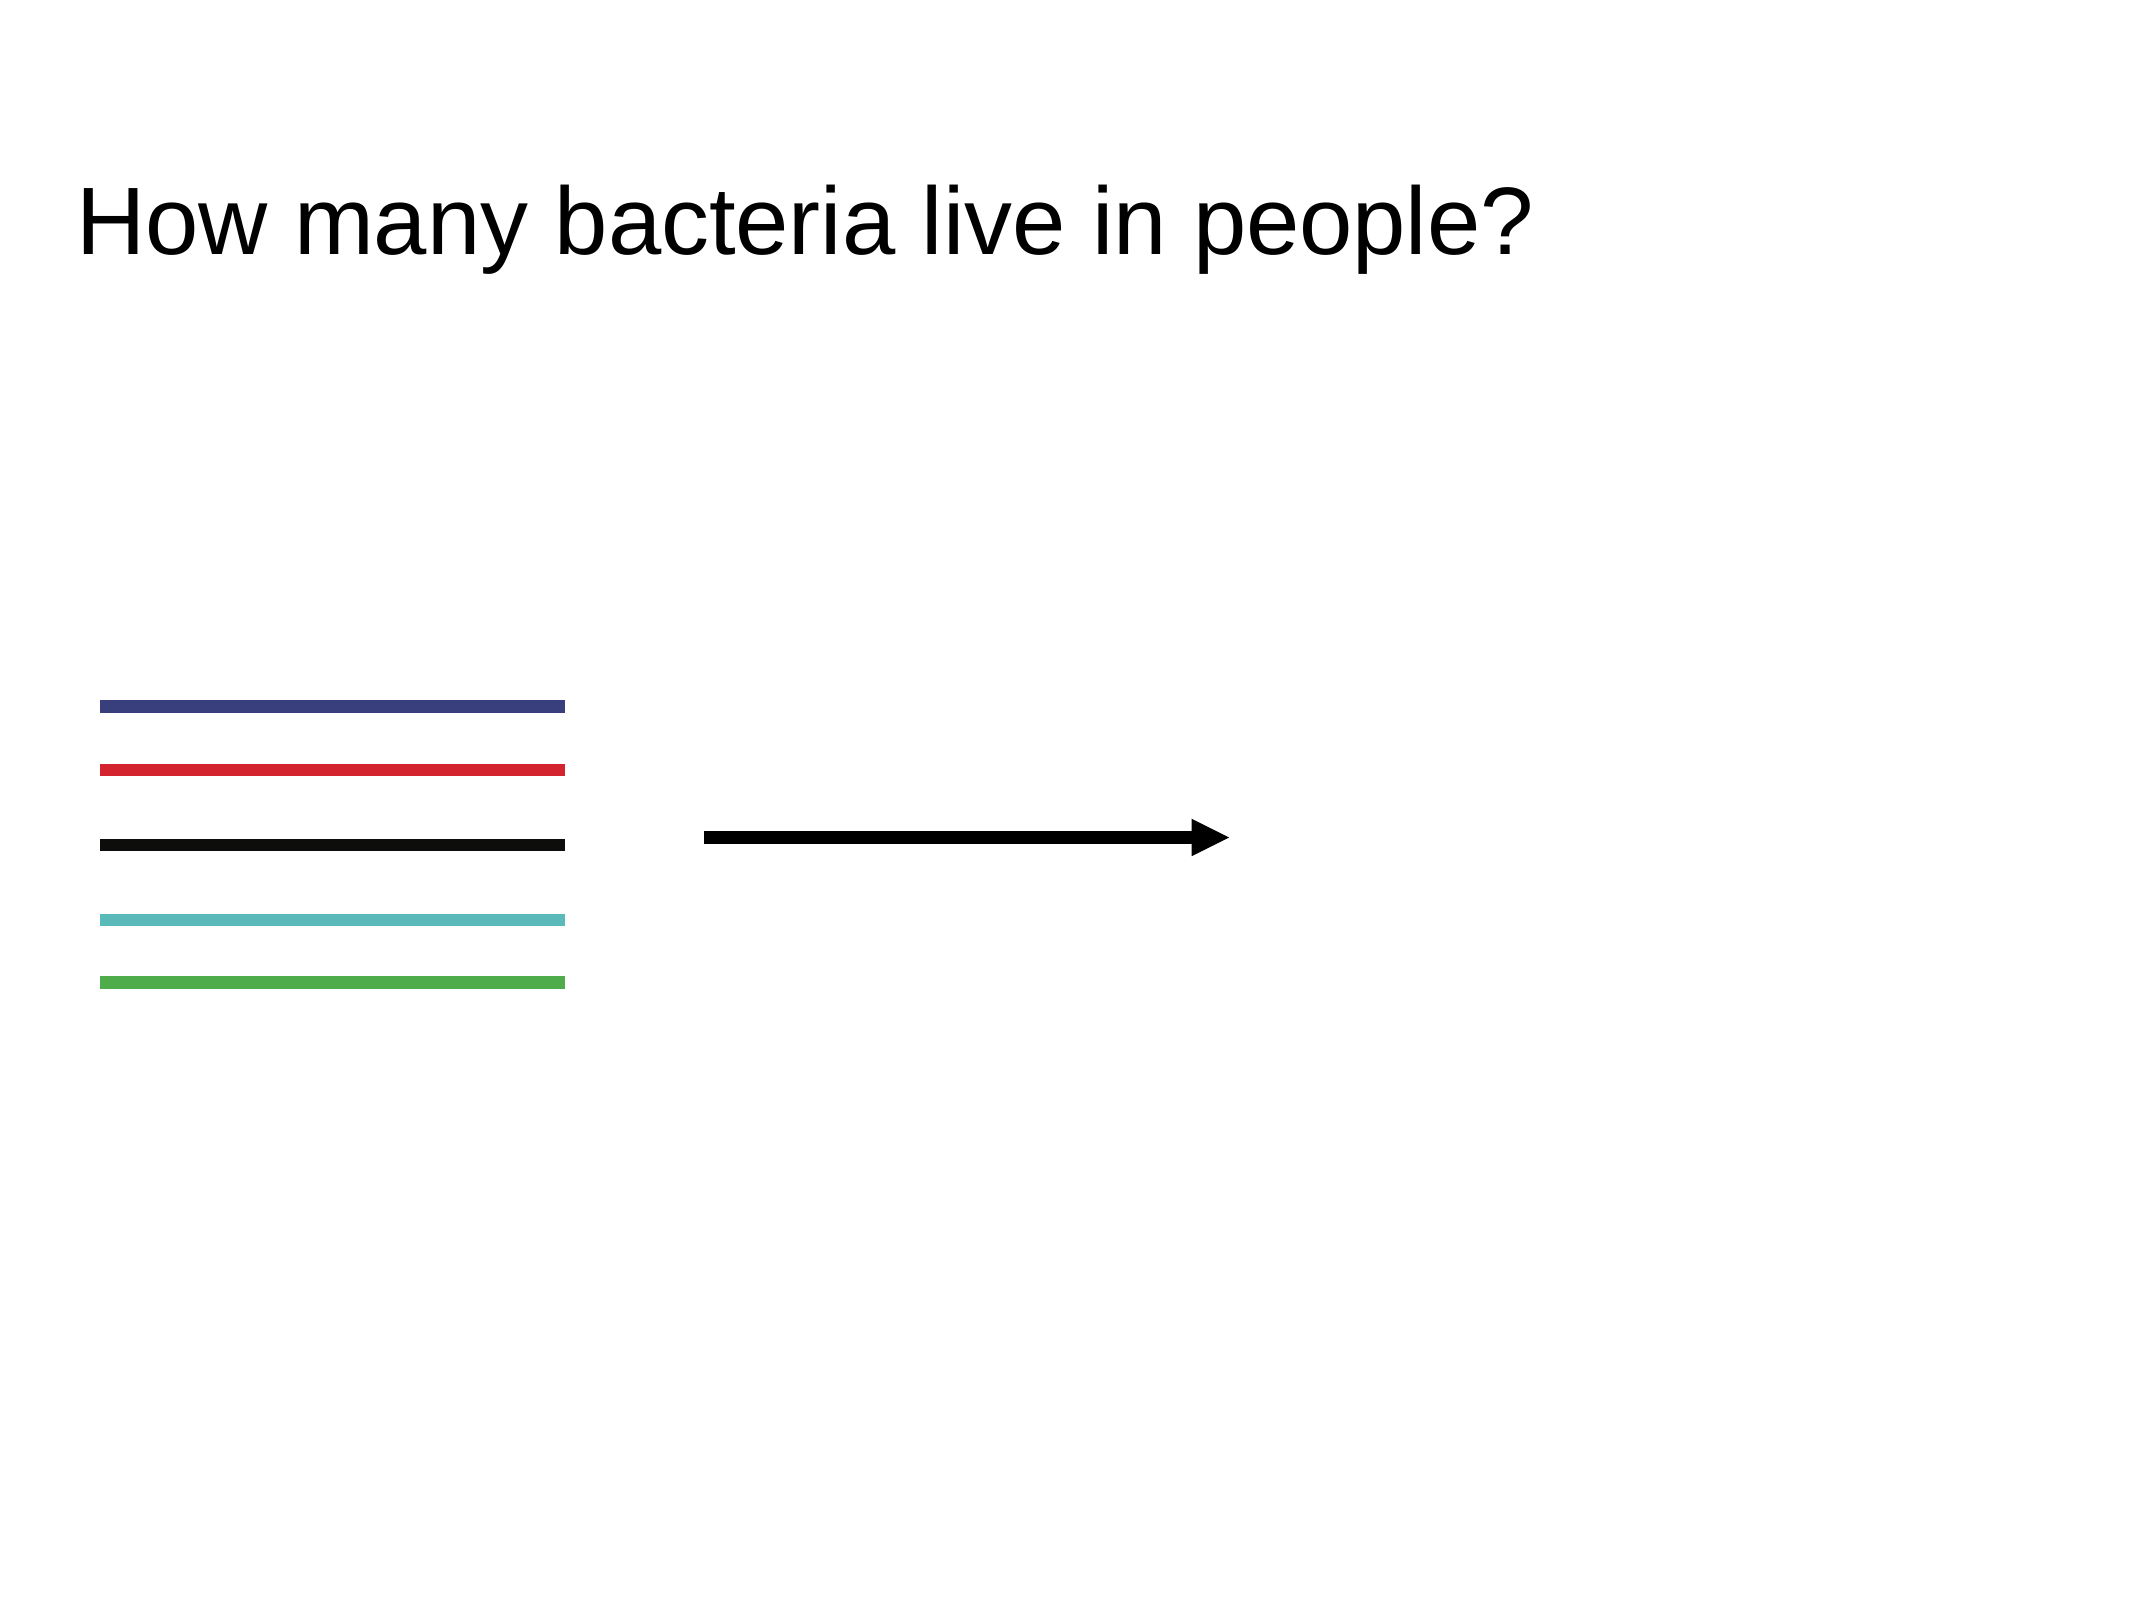

# How many bacteria live in people?